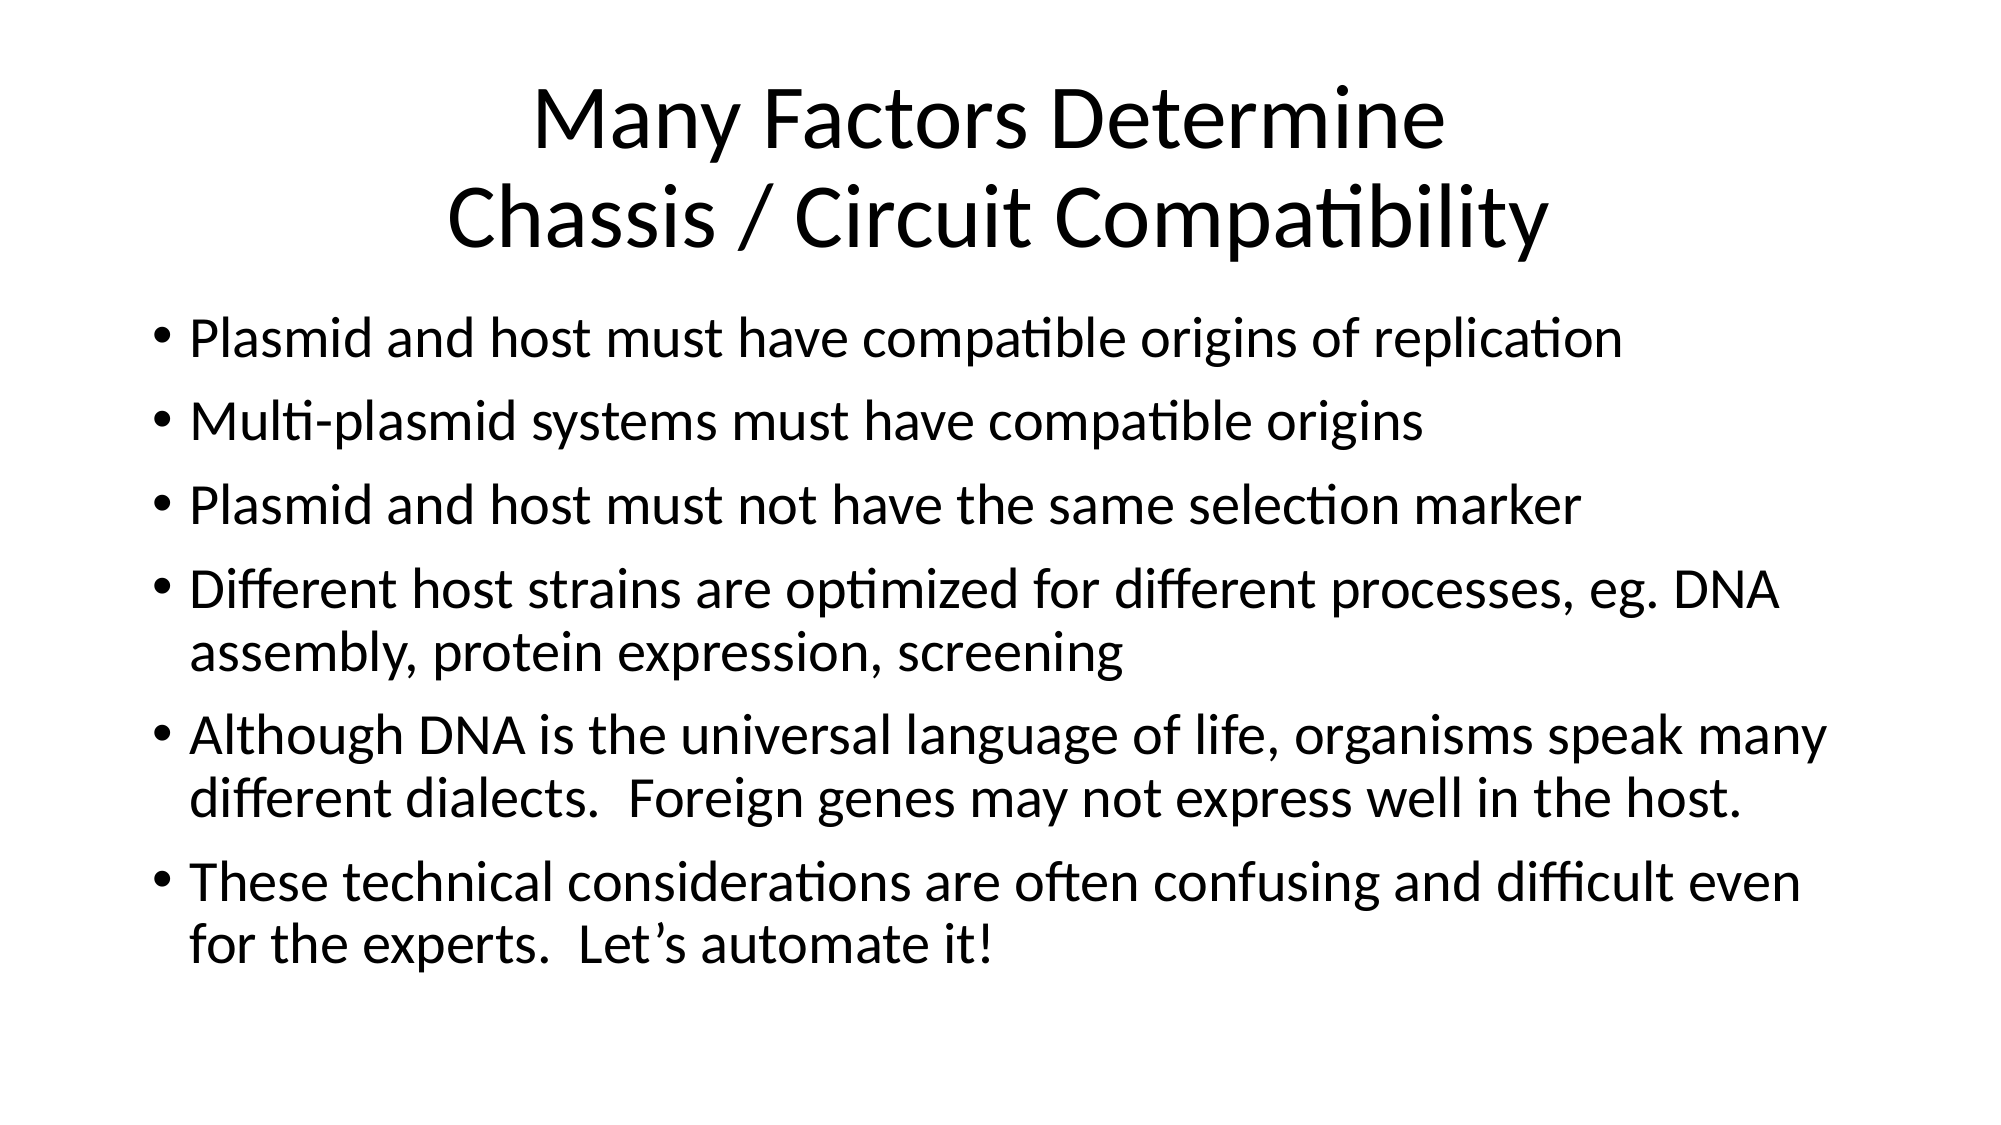

# Many Factors Determine Chassis / Circuit Compatibility
Plasmid and host must have compatible origins of replication
Multi-plasmid systems must have compatible origins
Plasmid and host must not have the same selection marker
Different host strains are optimized for different processes, eg. DNA assembly, protein expression, screening
Although DNA is the universal language of life, organisms speak many different dialects.  Foreign genes may not express well in the host.
These technical considerations are often confusing and difficult even for the experts.  Let’s automate it!